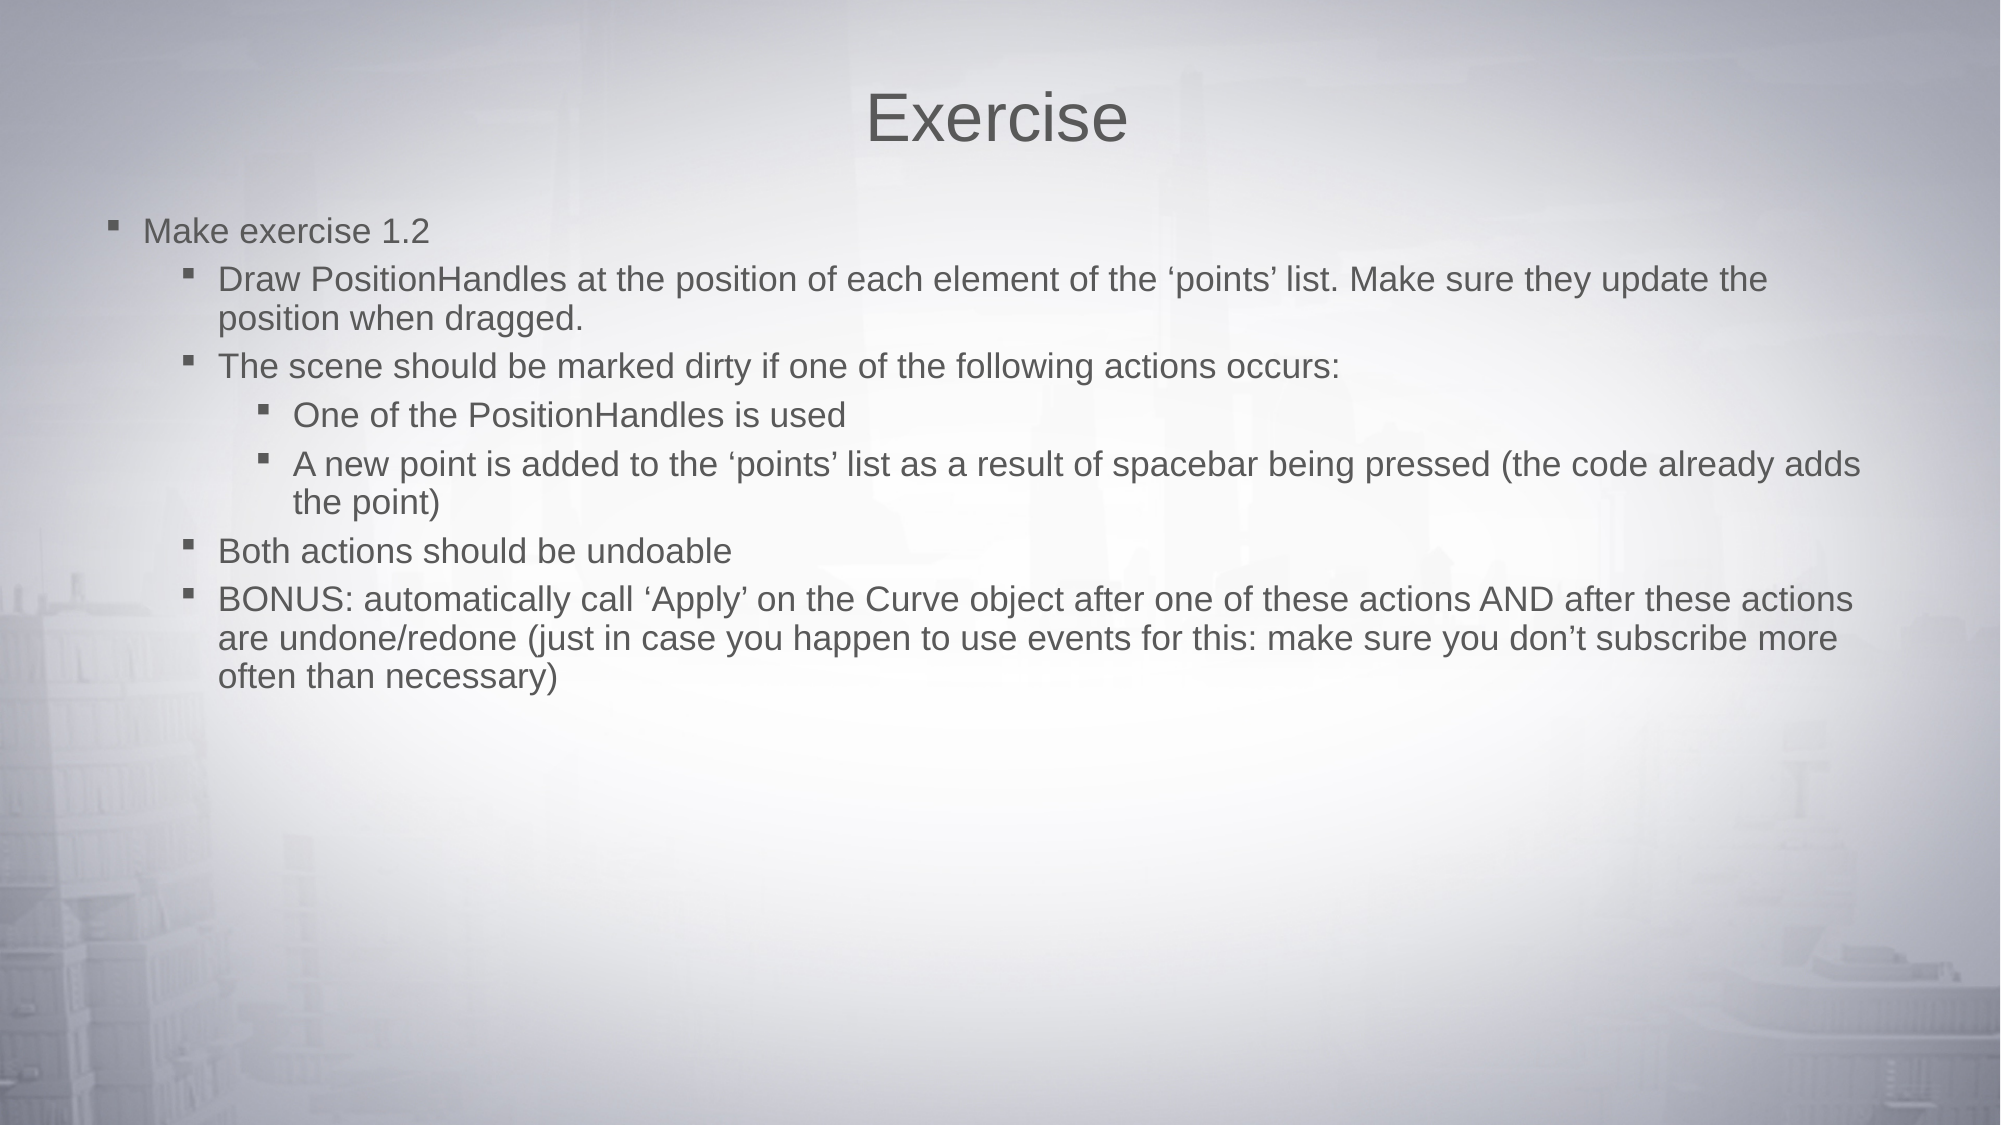

# Exercise
Make exercise 1.2
Draw PositionHandles at the position of each element of the ‘points’ list. Make sure they update the position when dragged.
The scene should be marked dirty if one of the following actions occurs:
One of the PositionHandles is used
A new point is added to the ‘points’ list as a result of spacebar being pressed (the code already adds the point)
Both actions should be undoable
BONUS: automatically call ‘Apply’ on the Curve object after one of these actions AND after these actions are undone/redone (just in case you happen to use events for this: make sure you don’t subscribe more often than necessary)